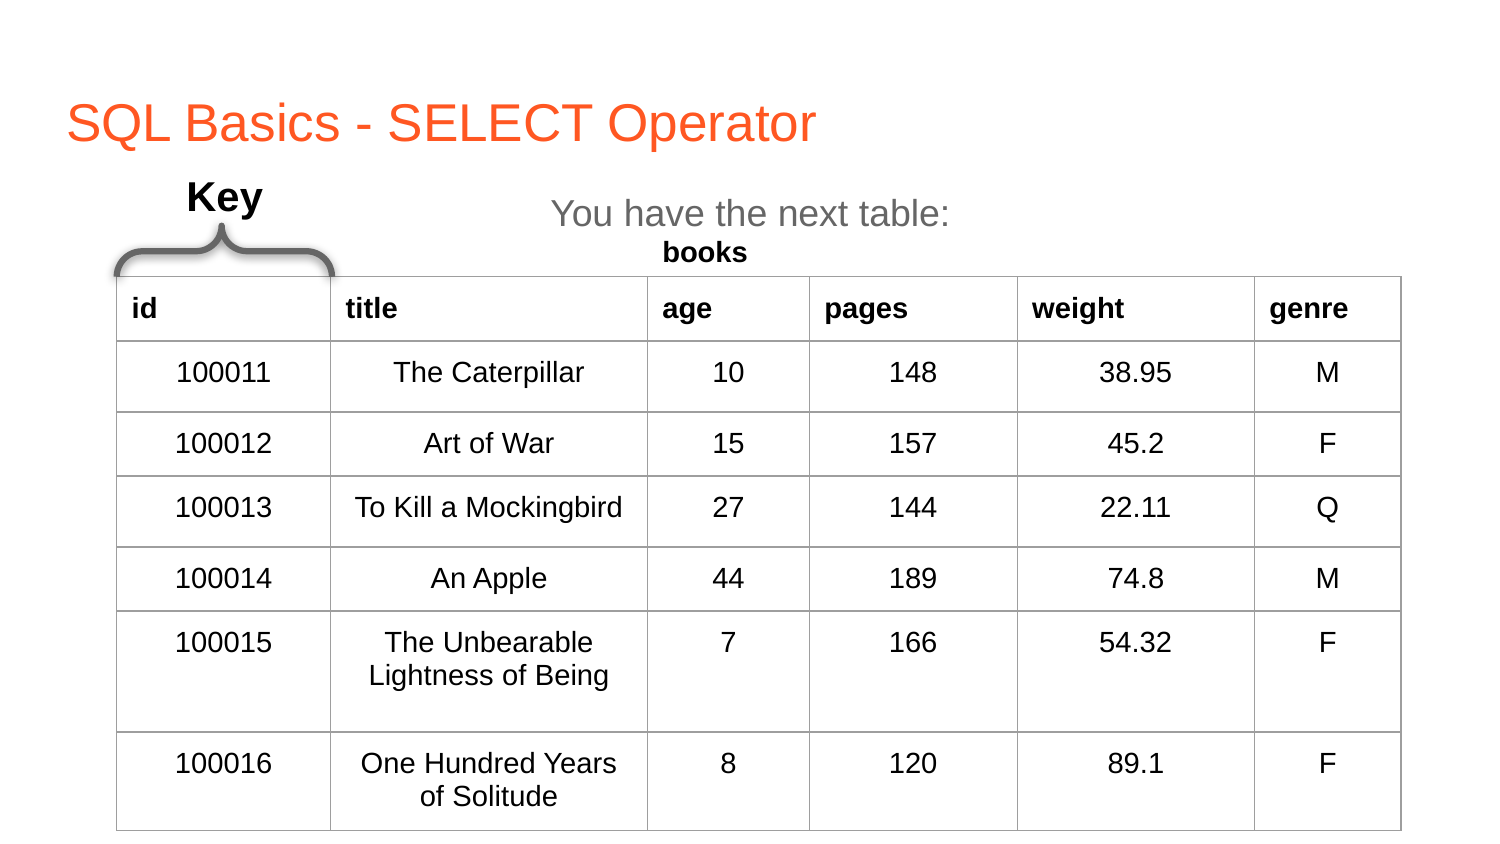

# SQL Basics - SELECT Operator

Key
You have the next table:
books
| id | title | age | pages | weight | genre |
| --- | --- | --- | --- | --- | --- |
| 100011 | The Caterpillar | 10 | 148 | 38.95 | M |
| 100012 | Art of War | 15 | 157 | 45.2 | F |
| 100013 | To Kill a Mockingbird | 27 | 144 | 22.11 | Q |
| 100014 | An Apple | 44 | 189 | 74.8 | M |
| 100015 | The Unbearable Lightness of Being | 7 | 166 | 54.32 | F |
| 100016 | One Hundred Years of Solitude | 8 | 120 | 89.1 | F |